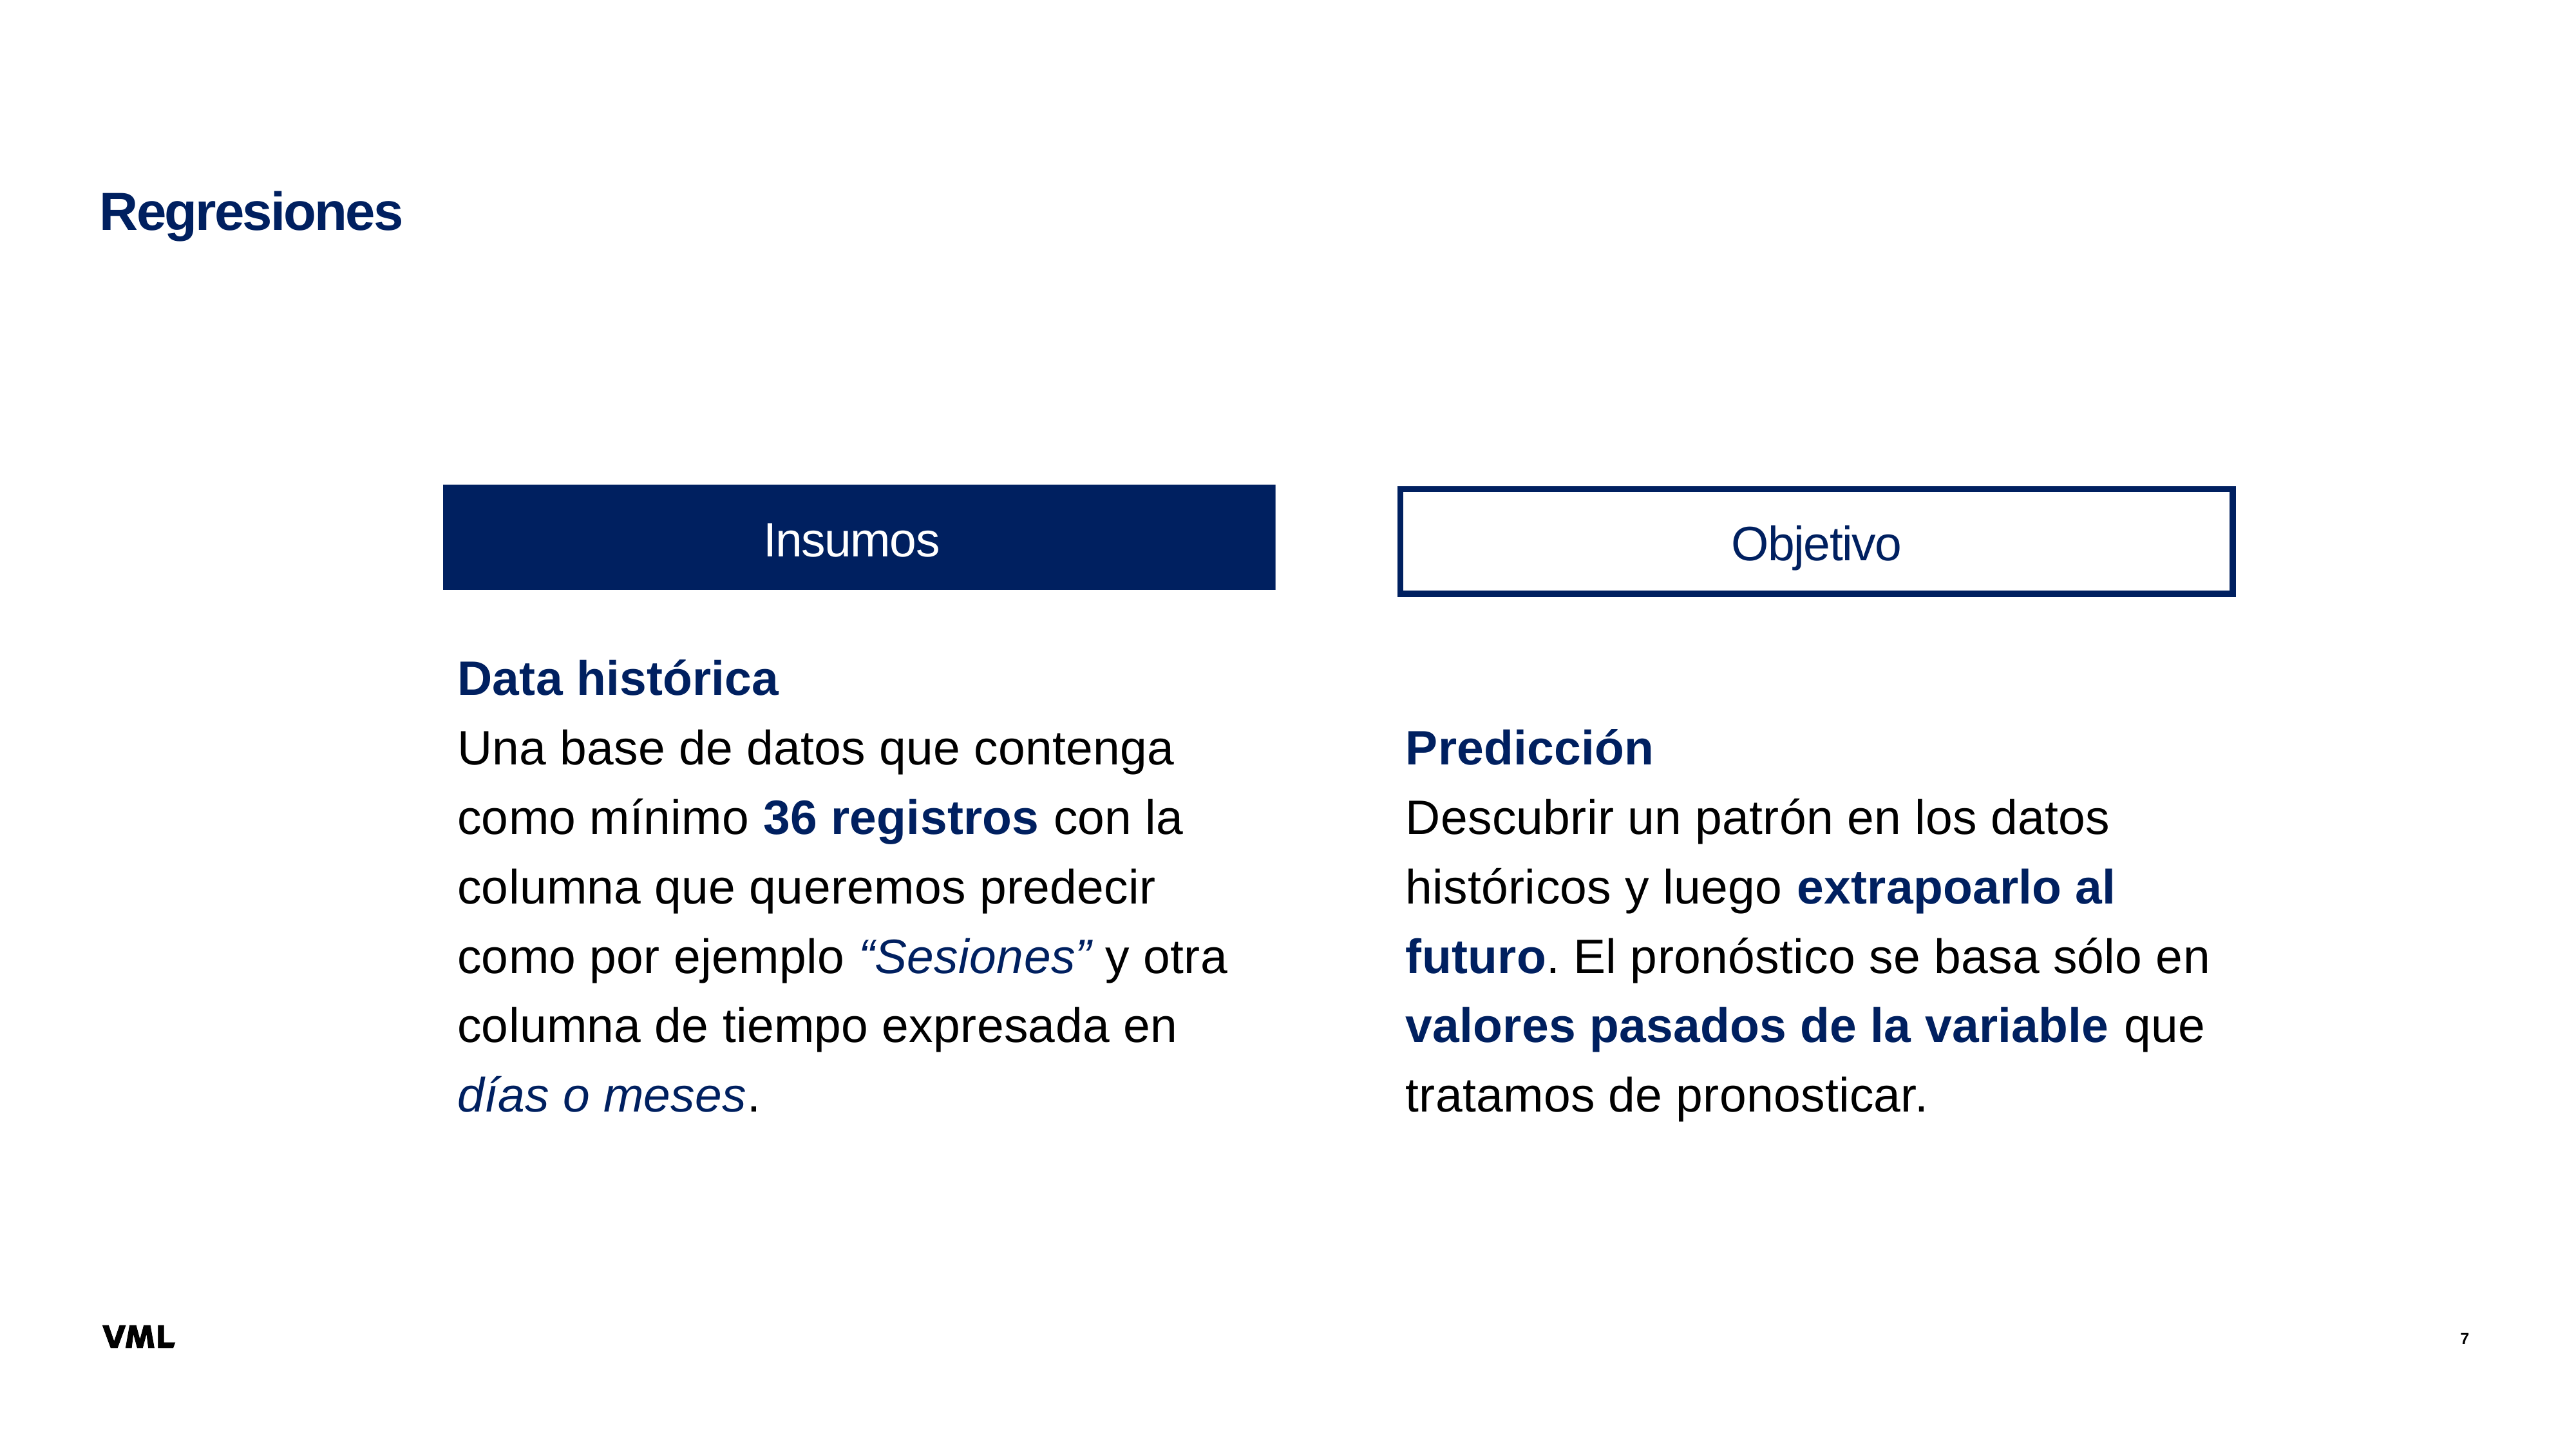

Regresiones

Insumos

Objetivo
Predicción
Descubrir un patrón en los datos históricos y luego extrapoarlo al futuro. El pronóstico se basa sólo en valores pasados de la variable que tratamos de pronosticar.
Data histórica
Una base de datos que contenga como mínimo 36 registros con la columna que queremos predecir como por ejemplo “Sesiones” y otra columna de tiempo expresada en días o meses.
7